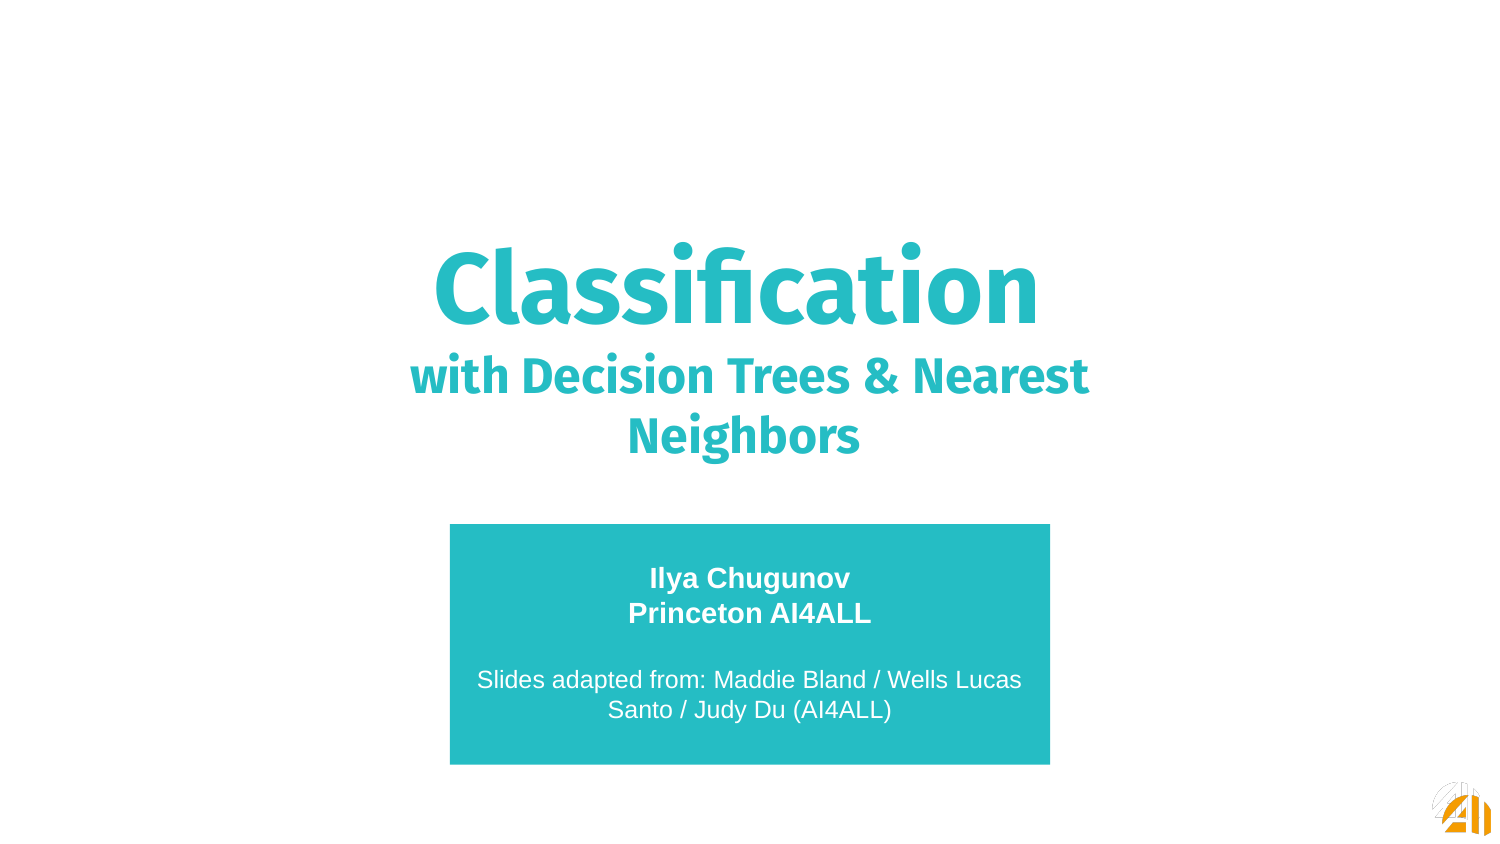

# Classification
with Decision Trees & Nearest Neighbors

Ilya Chugunov
Princeton AI4ALL

Slides adapted from: Maddie Bland / Wells Lucas Santo / Judy Du (AI4ALL)